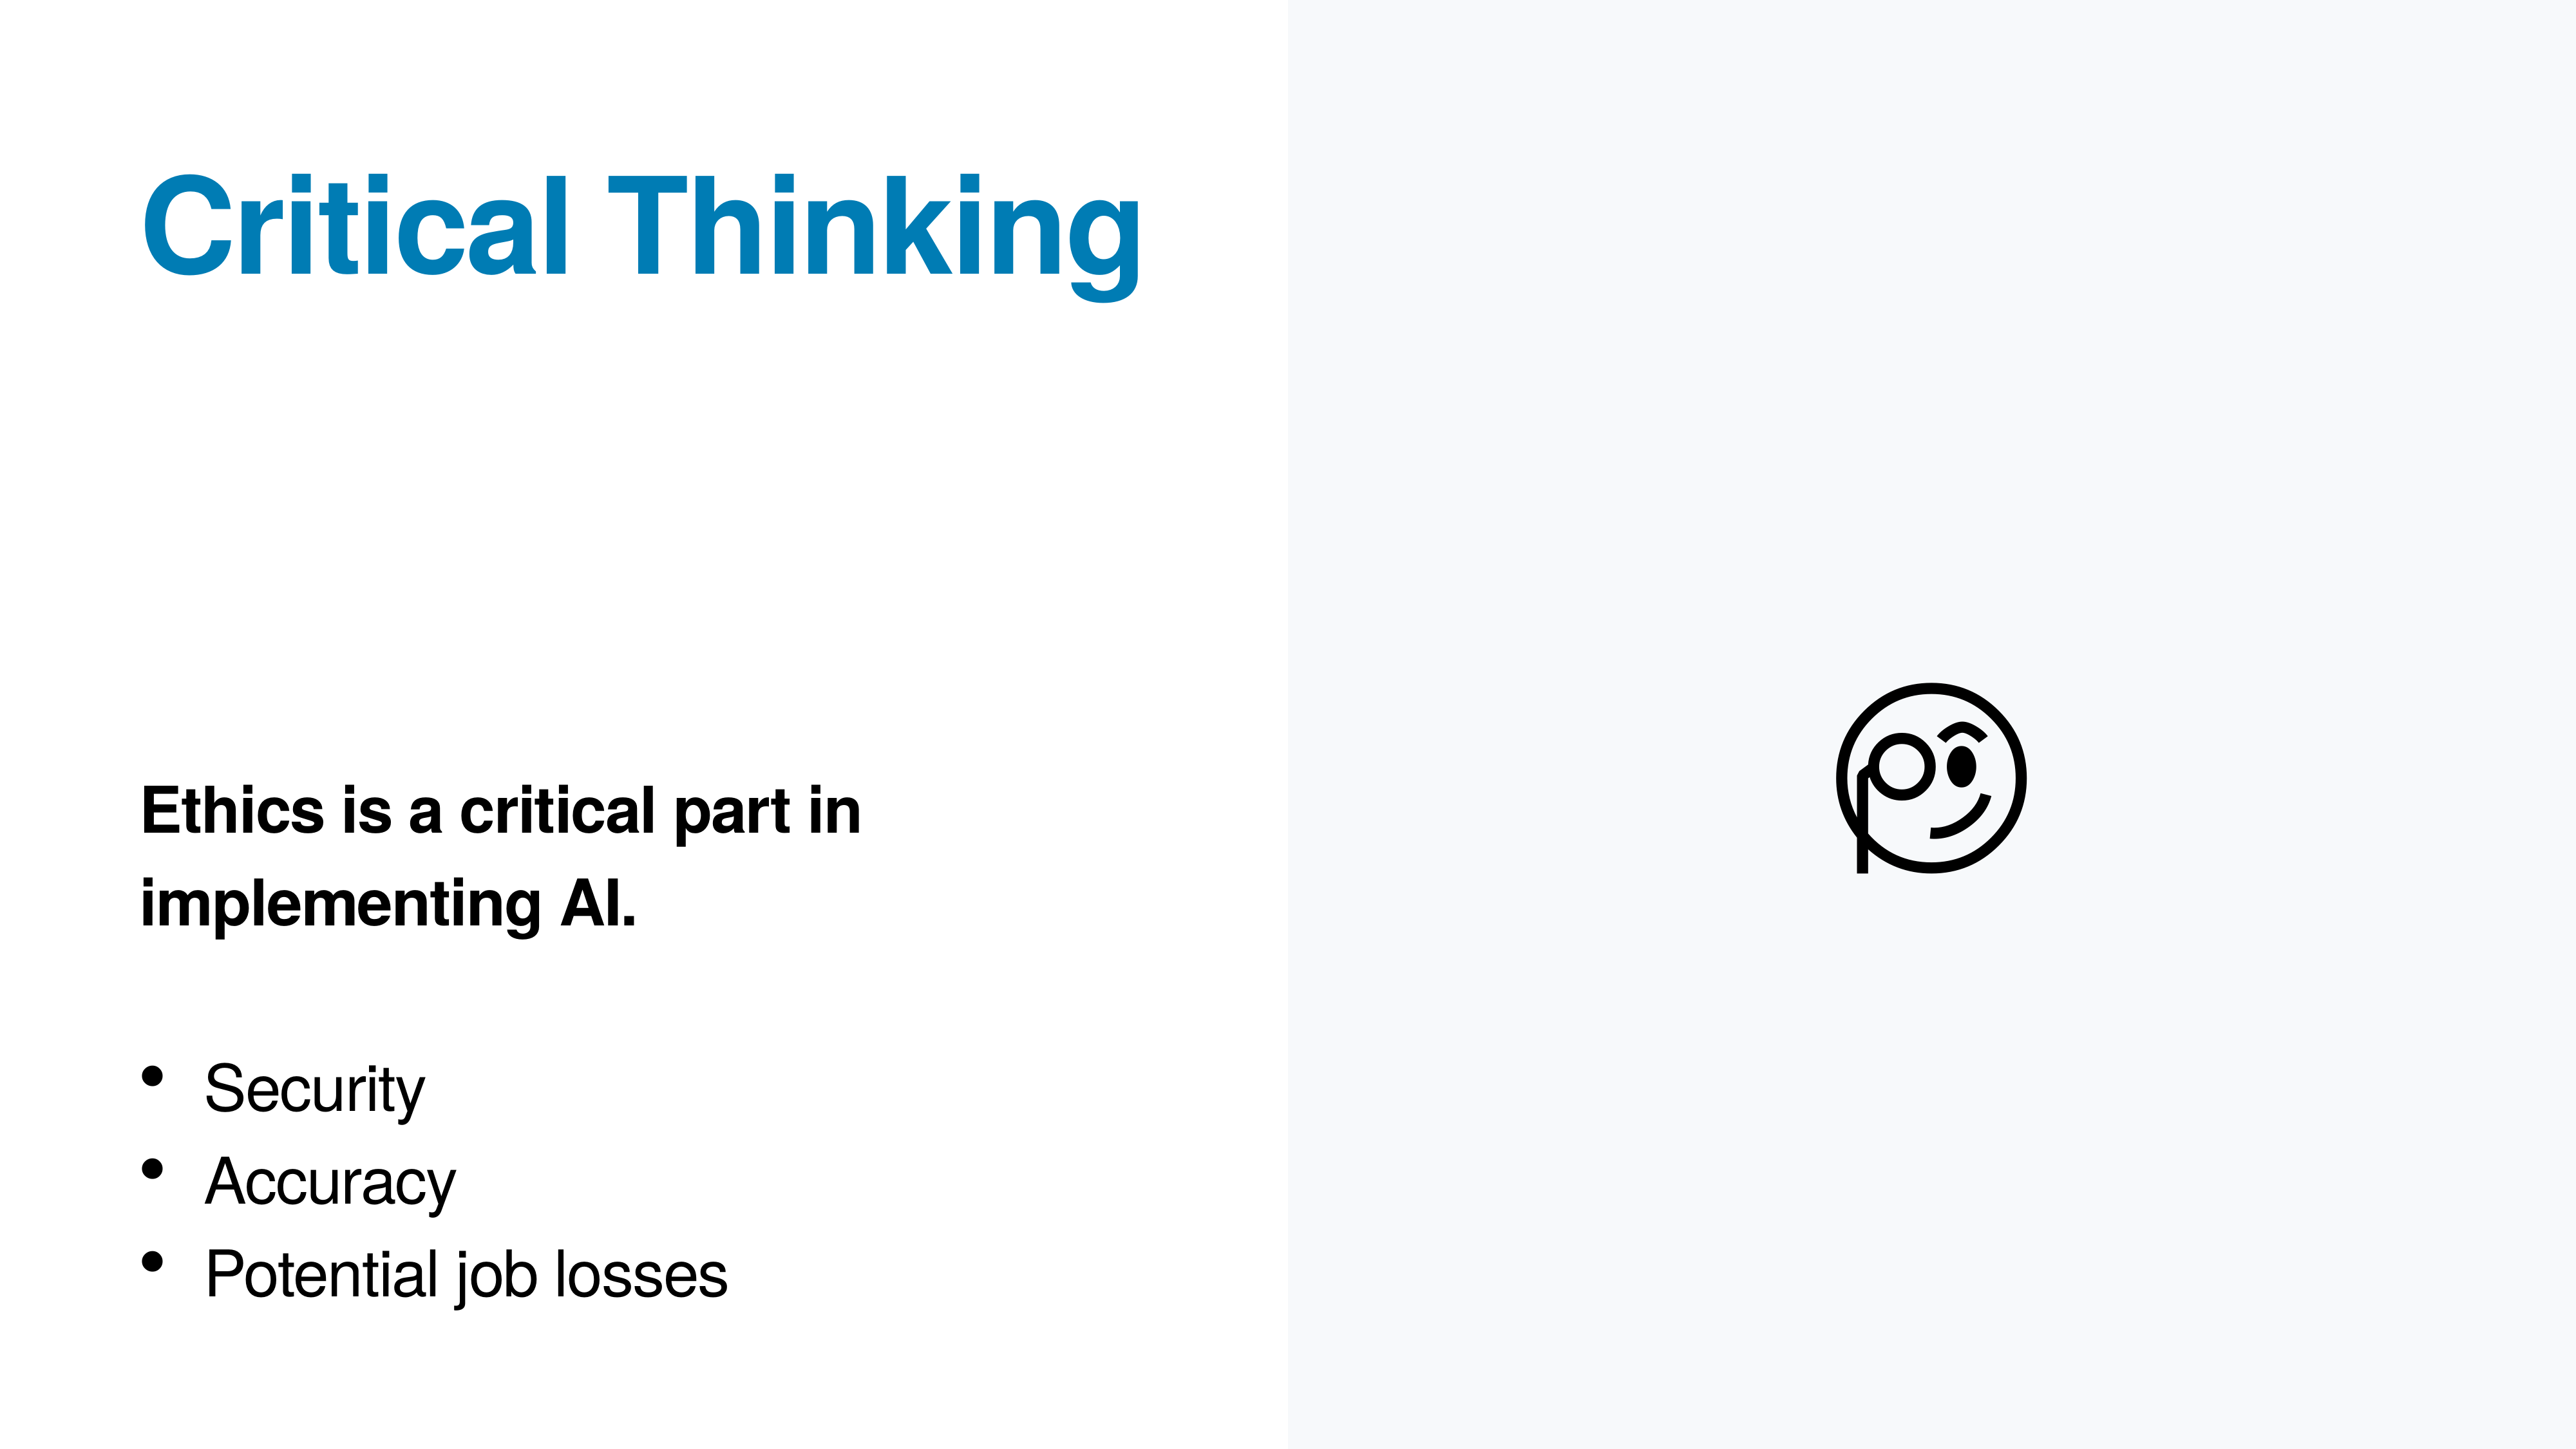

# Critical Thinking
🧐

Ethics is a critical part in implementing AI.

Security
Accuracy
Potential job losses